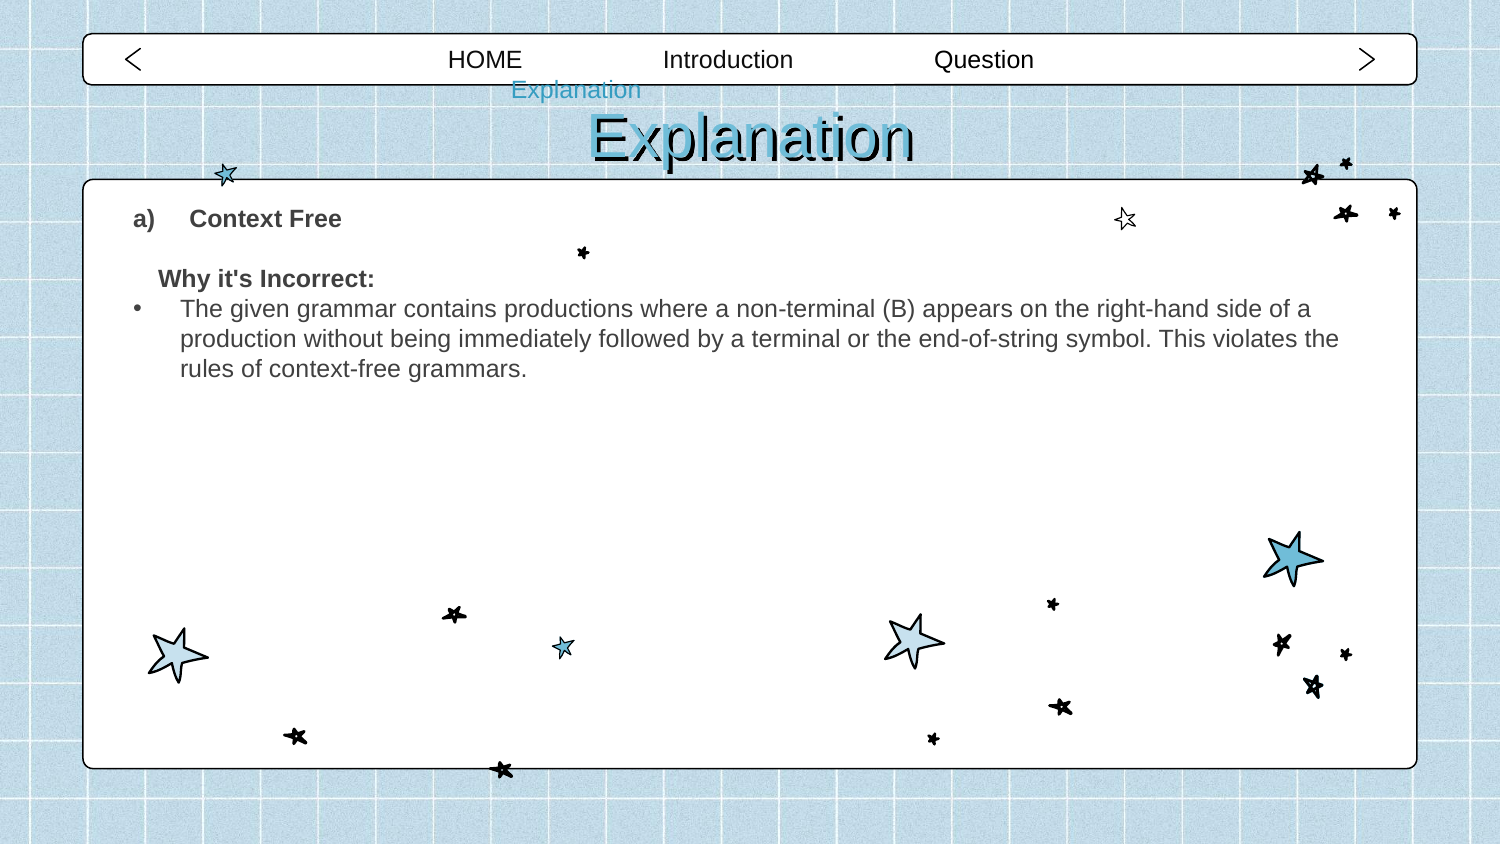

HOME                    Introduction                    Question                    Explanation

# Explanation

Context Free

Why it's Incorrect:
The given grammar contains productions where a non-terminal (B) appears on the right-hand side of a production without being immediately followed by a terminal or the end-of-string symbol. This violates the rules of context-free grammars.